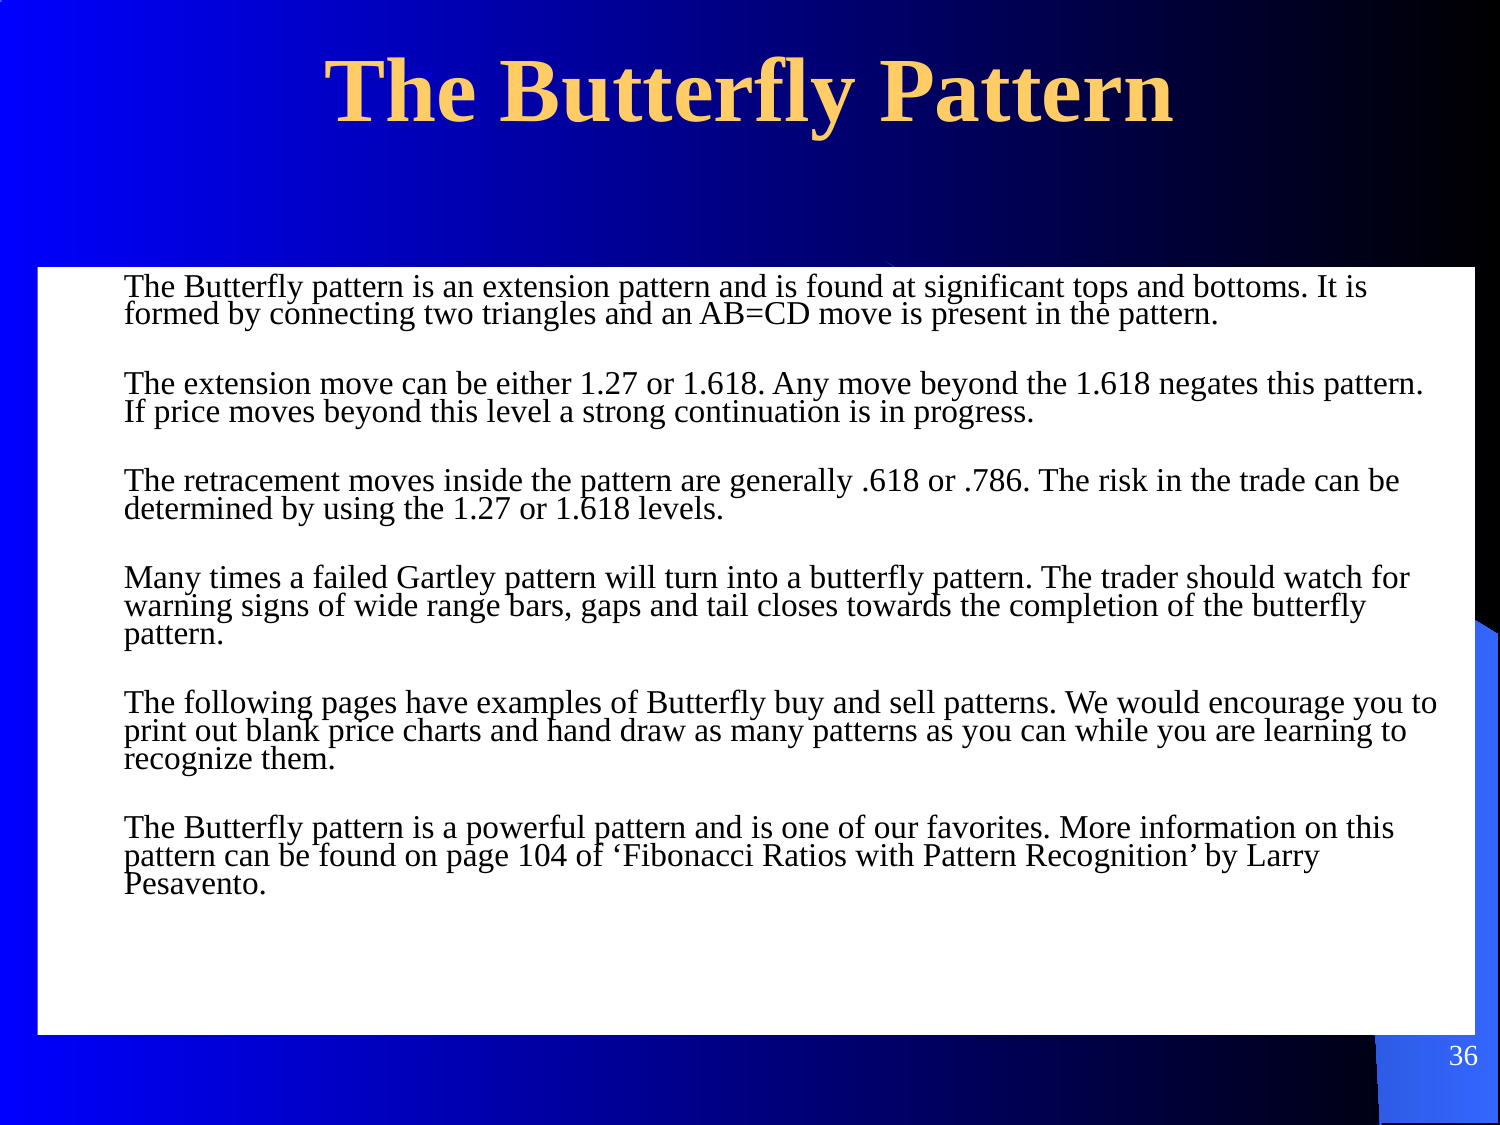

# The Butterfly Pattern
	The Butterfly pattern is an extension pattern and is found at significant tops and bottoms. It is formed by connecting two triangles and an AB=CD move is present in the pattern.

	The extension move can be either 1.27 or 1.618. Any move beyond the 1.618 negates this pattern. If price moves beyond this level a strong continuation is in progress.

	The retracement moves inside the pattern are generally .618 or .786. The risk in the trade can be determined by using the 1.27 or 1.618 levels.

	Many times a failed Gartley pattern will turn into a butterfly pattern. The trader should watch for warning signs of wide range bars, gaps and tail closes towards the completion of the butterfly pattern.

	The following pages have examples of Butterfly buy and sell patterns. We would encourage you to print out blank price charts and hand draw as many patterns as you can while you are learning to recognize them.

	The Butterfly pattern is a powerful pattern and is one of our favorites. More information on this pattern can be found on page 104 of ‘Fibonacci Ratios with Pattern Recognition’ by Larry Pesavento.
36